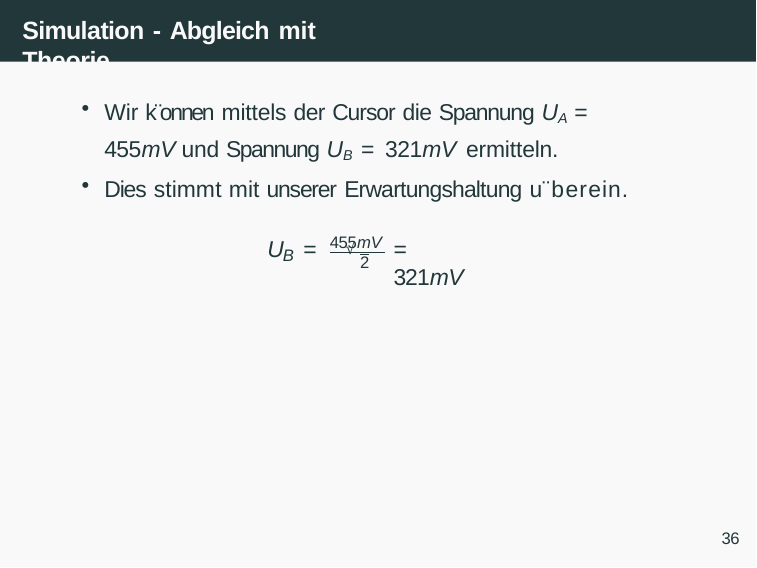

# Simulation - Abgleich mit Theorie
Wir k¨onnen mittels der Cursor die Spannung UA = 455mV und Spannung UB = 321mV ermitteln.
Dies stimmt mit unserer Erwartungshaltung u¨berein.
455mV
U  =
= 321mV
√
B
2

36